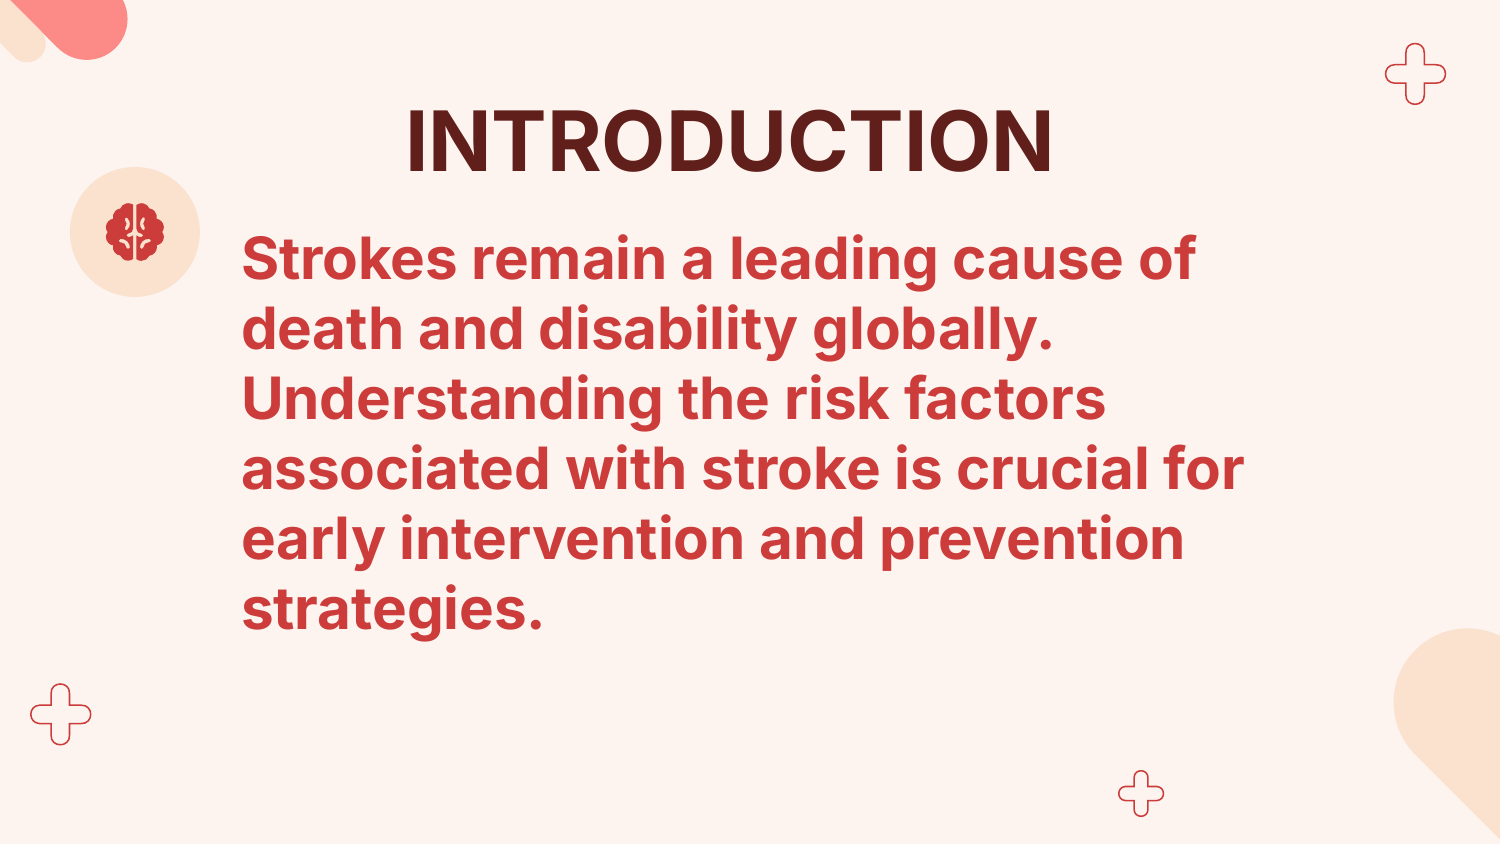

# INTRODUCTION

Strokes remain a leading cause of death and disability globally. Understanding the risk factors associated with stroke is crucial for early intervention and prevention strategies.